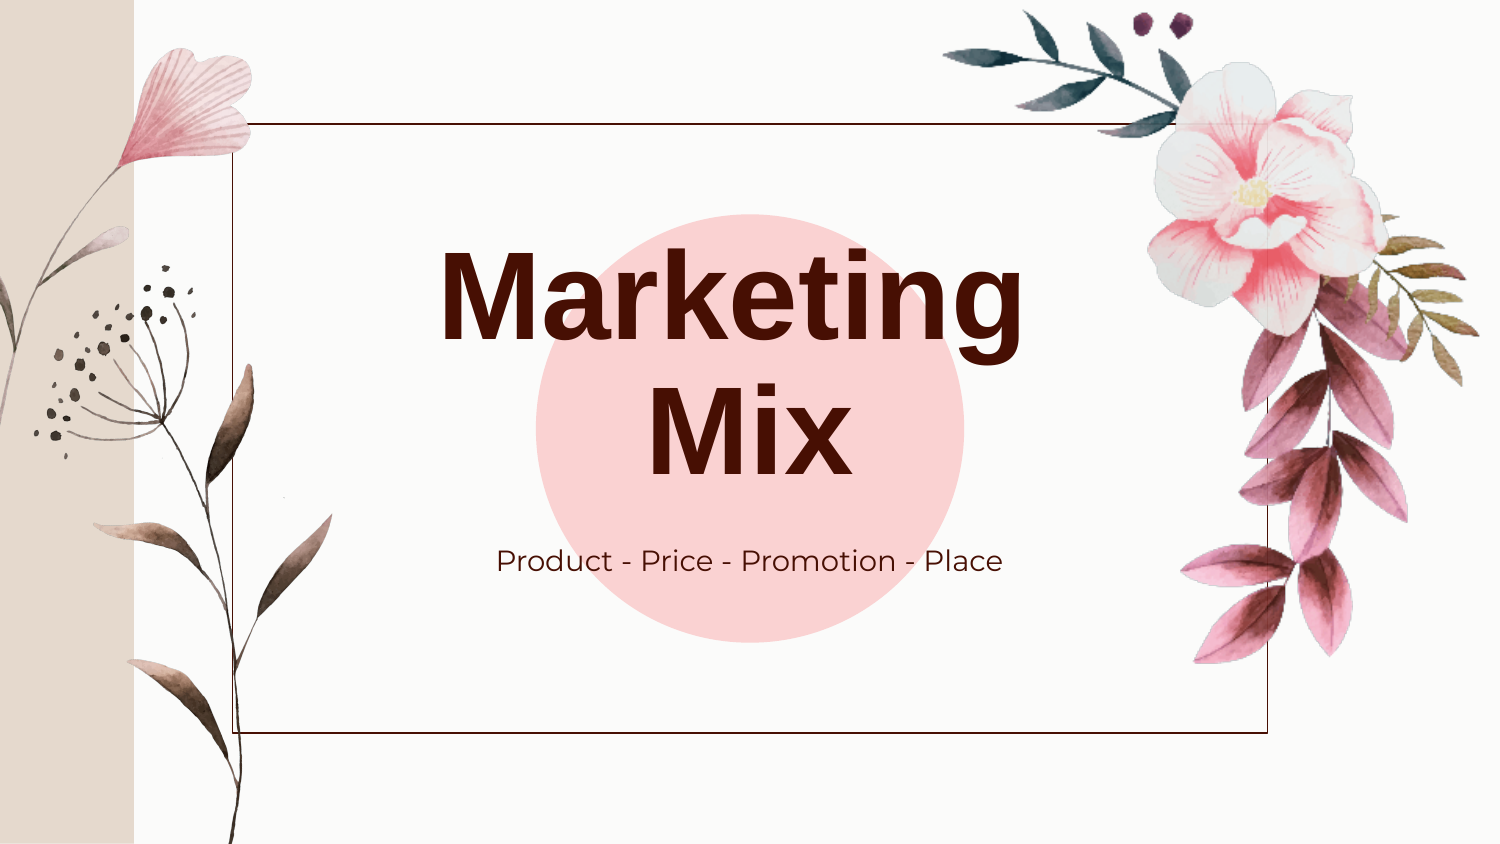

# Marketing Mix
Product - Price - Promotion - Place